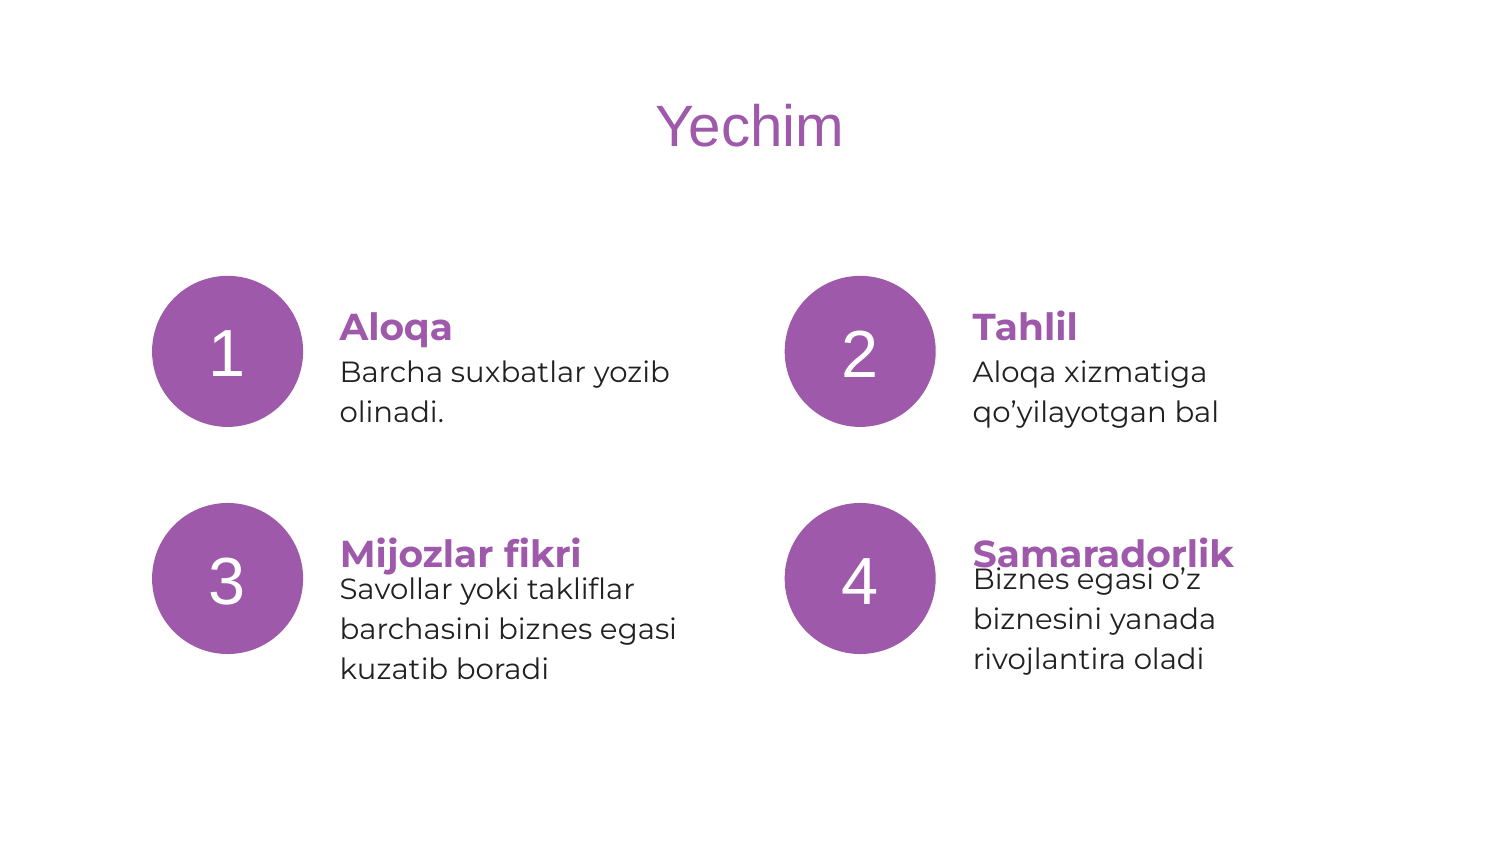

# Yechim

Aloqa
Tahlil
1
2
Aloqa xizmatiga qo’yilayotgan bal
Barcha suxbatlar yozib olinadi.

Mijozlar fikri
Samaradorlik
3
4
Biznes egasi o’z biznesini yanada rivojlantira oladi
Savollar yoki takliflar barchasini biznes egasi kuzatib boradi